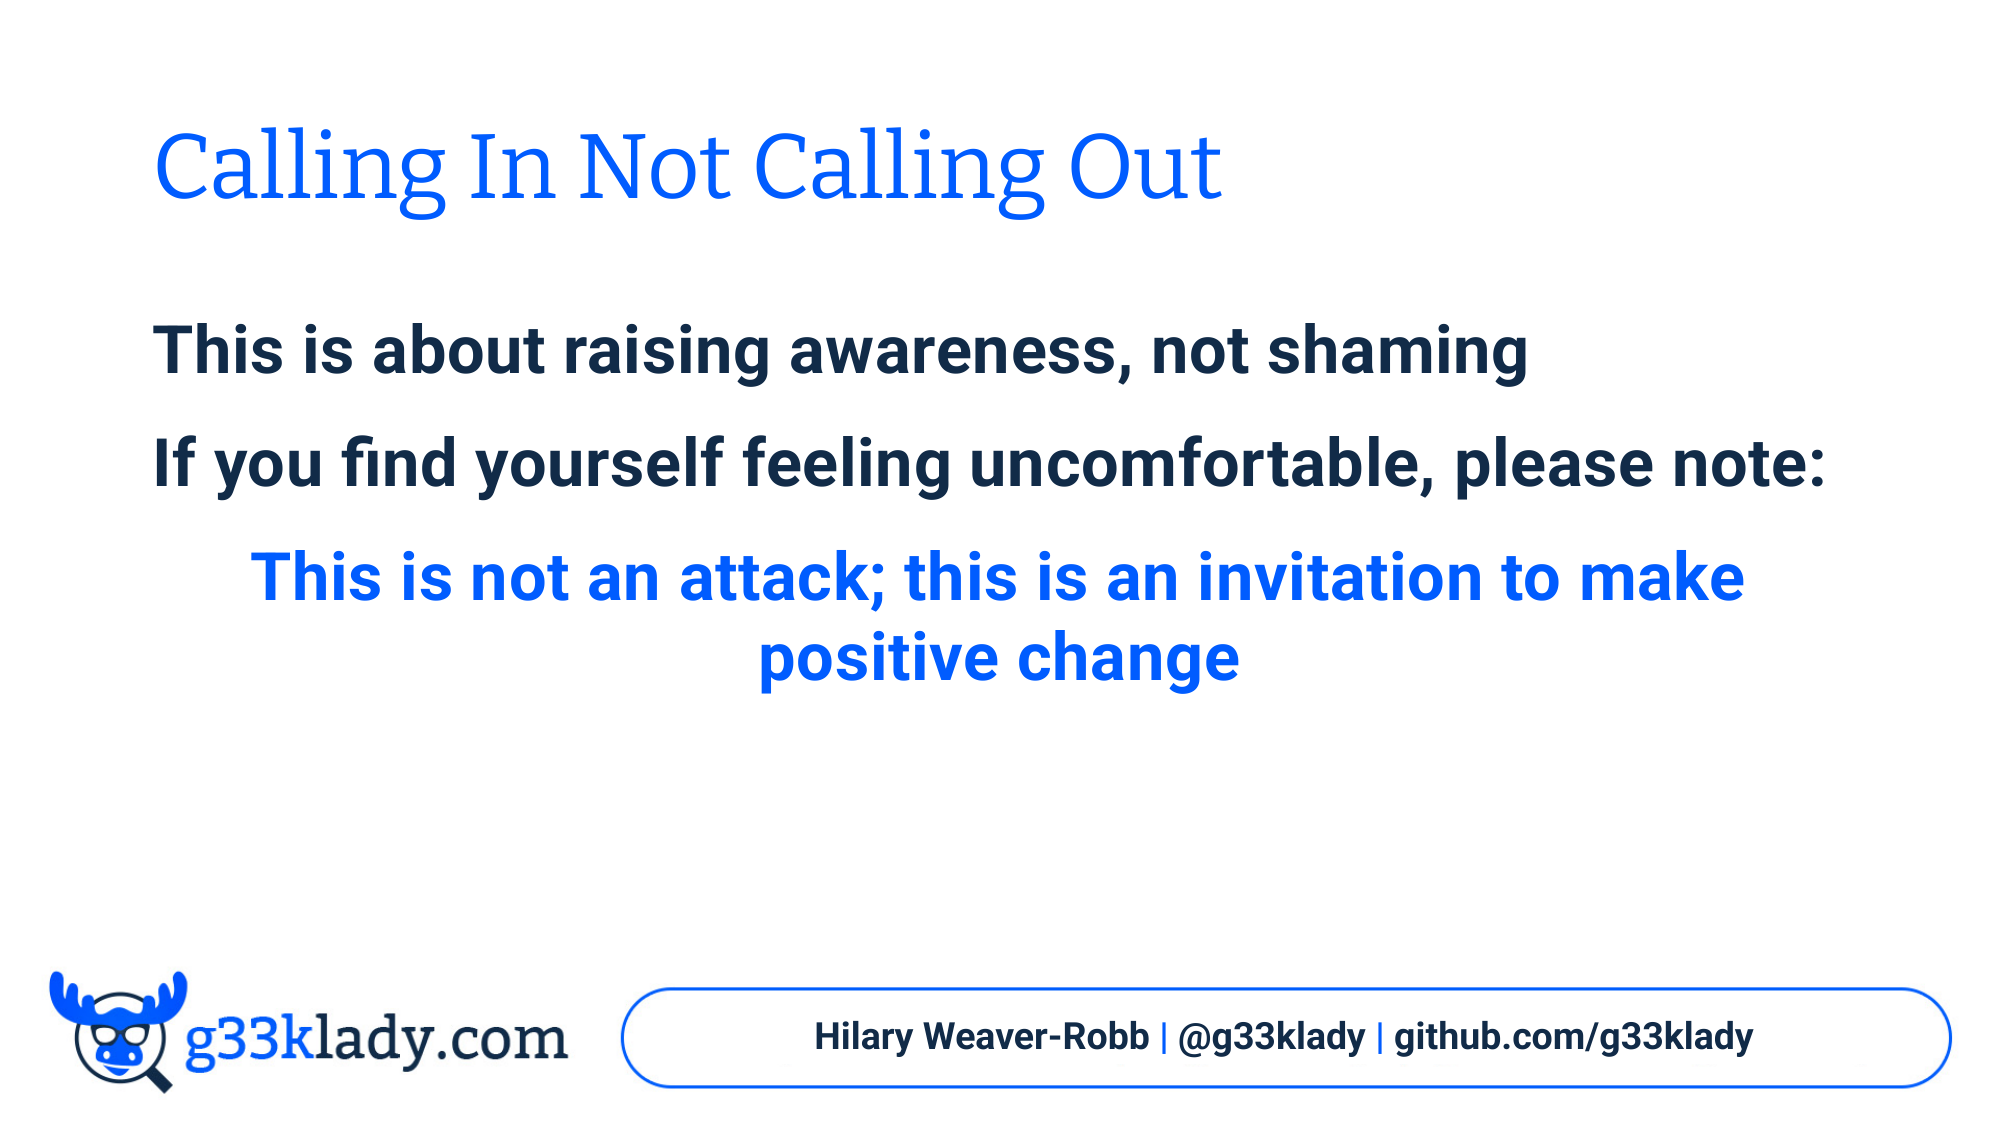

# Calling In Not Calling Out
This is about raising awareness, not shaming
If you find yourself feeling uncomfortable, please note:
This is not an attack; this is an invitation to make positive change